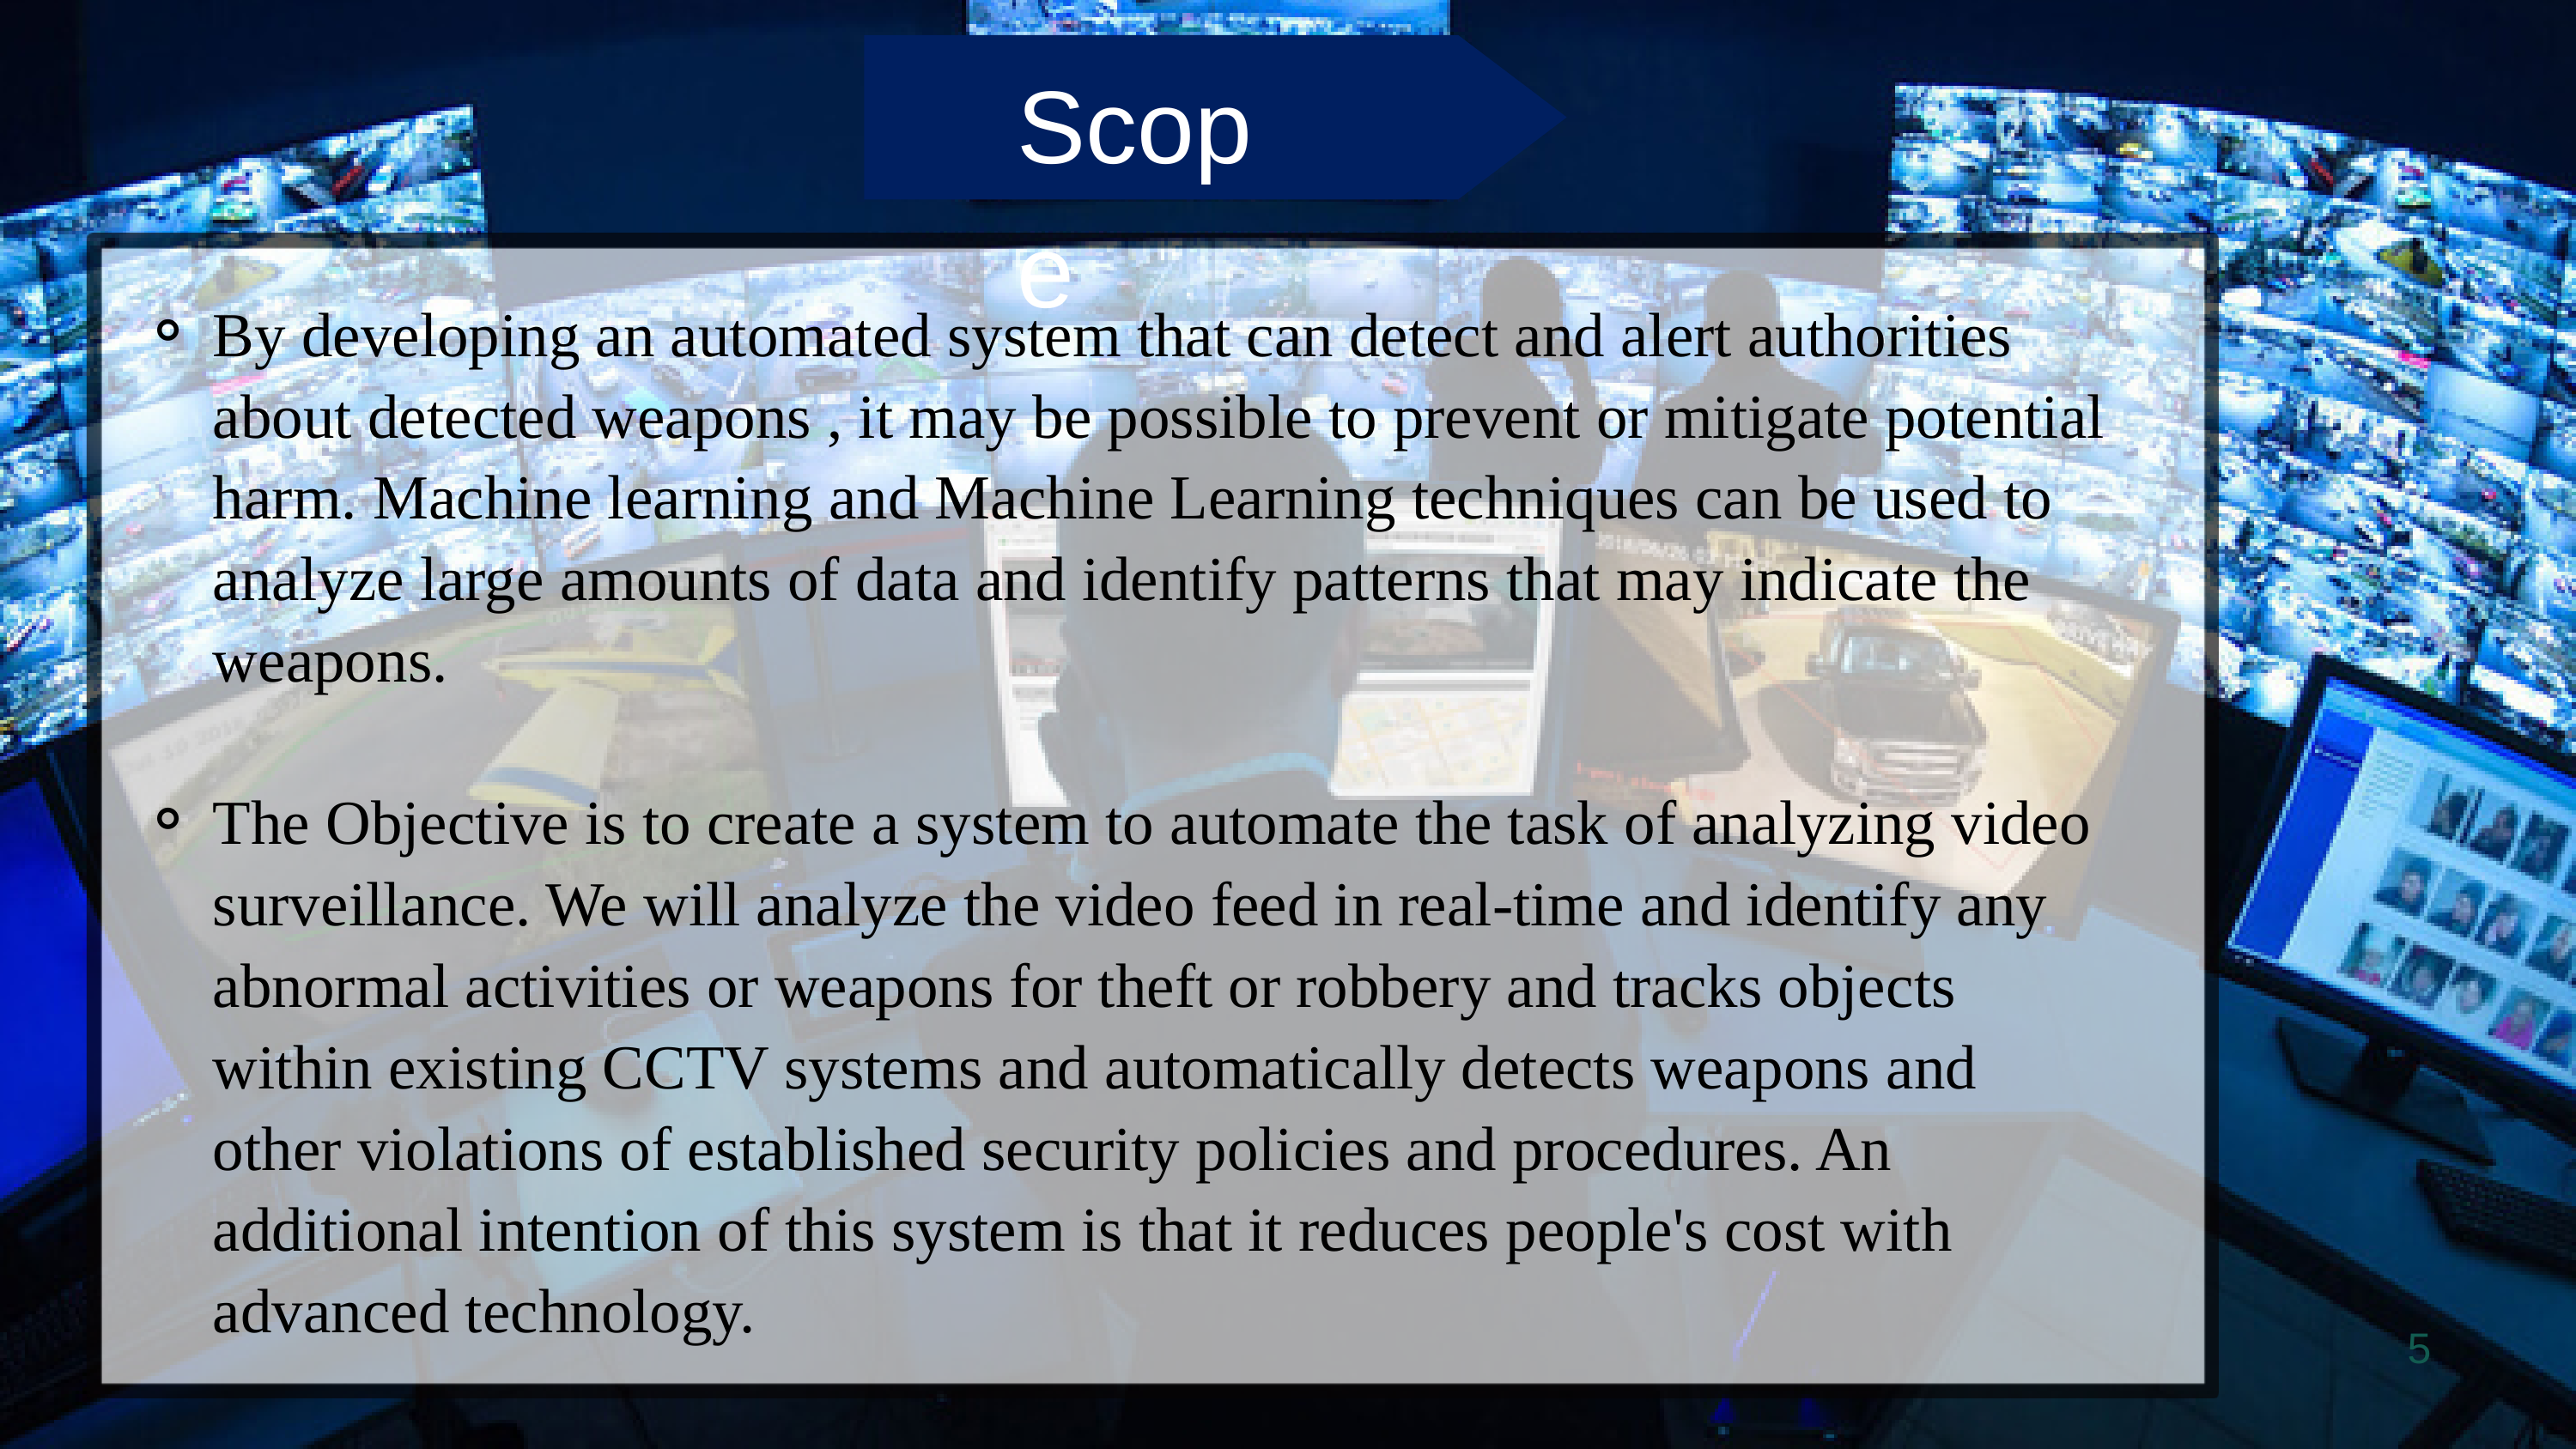

Scope

By developing an automated system that can detect and alert authorities about detected weapons , it may be possible to prevent or mitigate potential harm. Machine learning and Machine Learning techniques can be used to analyze large amounts of data and identify patterns that may indicate the weapons.

The Objective is to create a system to automate the task of analyzing video surveillance. We will analyze the video feed in real-time and identify any abnormal activities or weapons for theft or robbery and tracks objects within existing CCTV systems and automatically detects weapons and other violations of established security policies and procedures. An additional intention of this system is that it reduces people's cost with advanced technology.

5